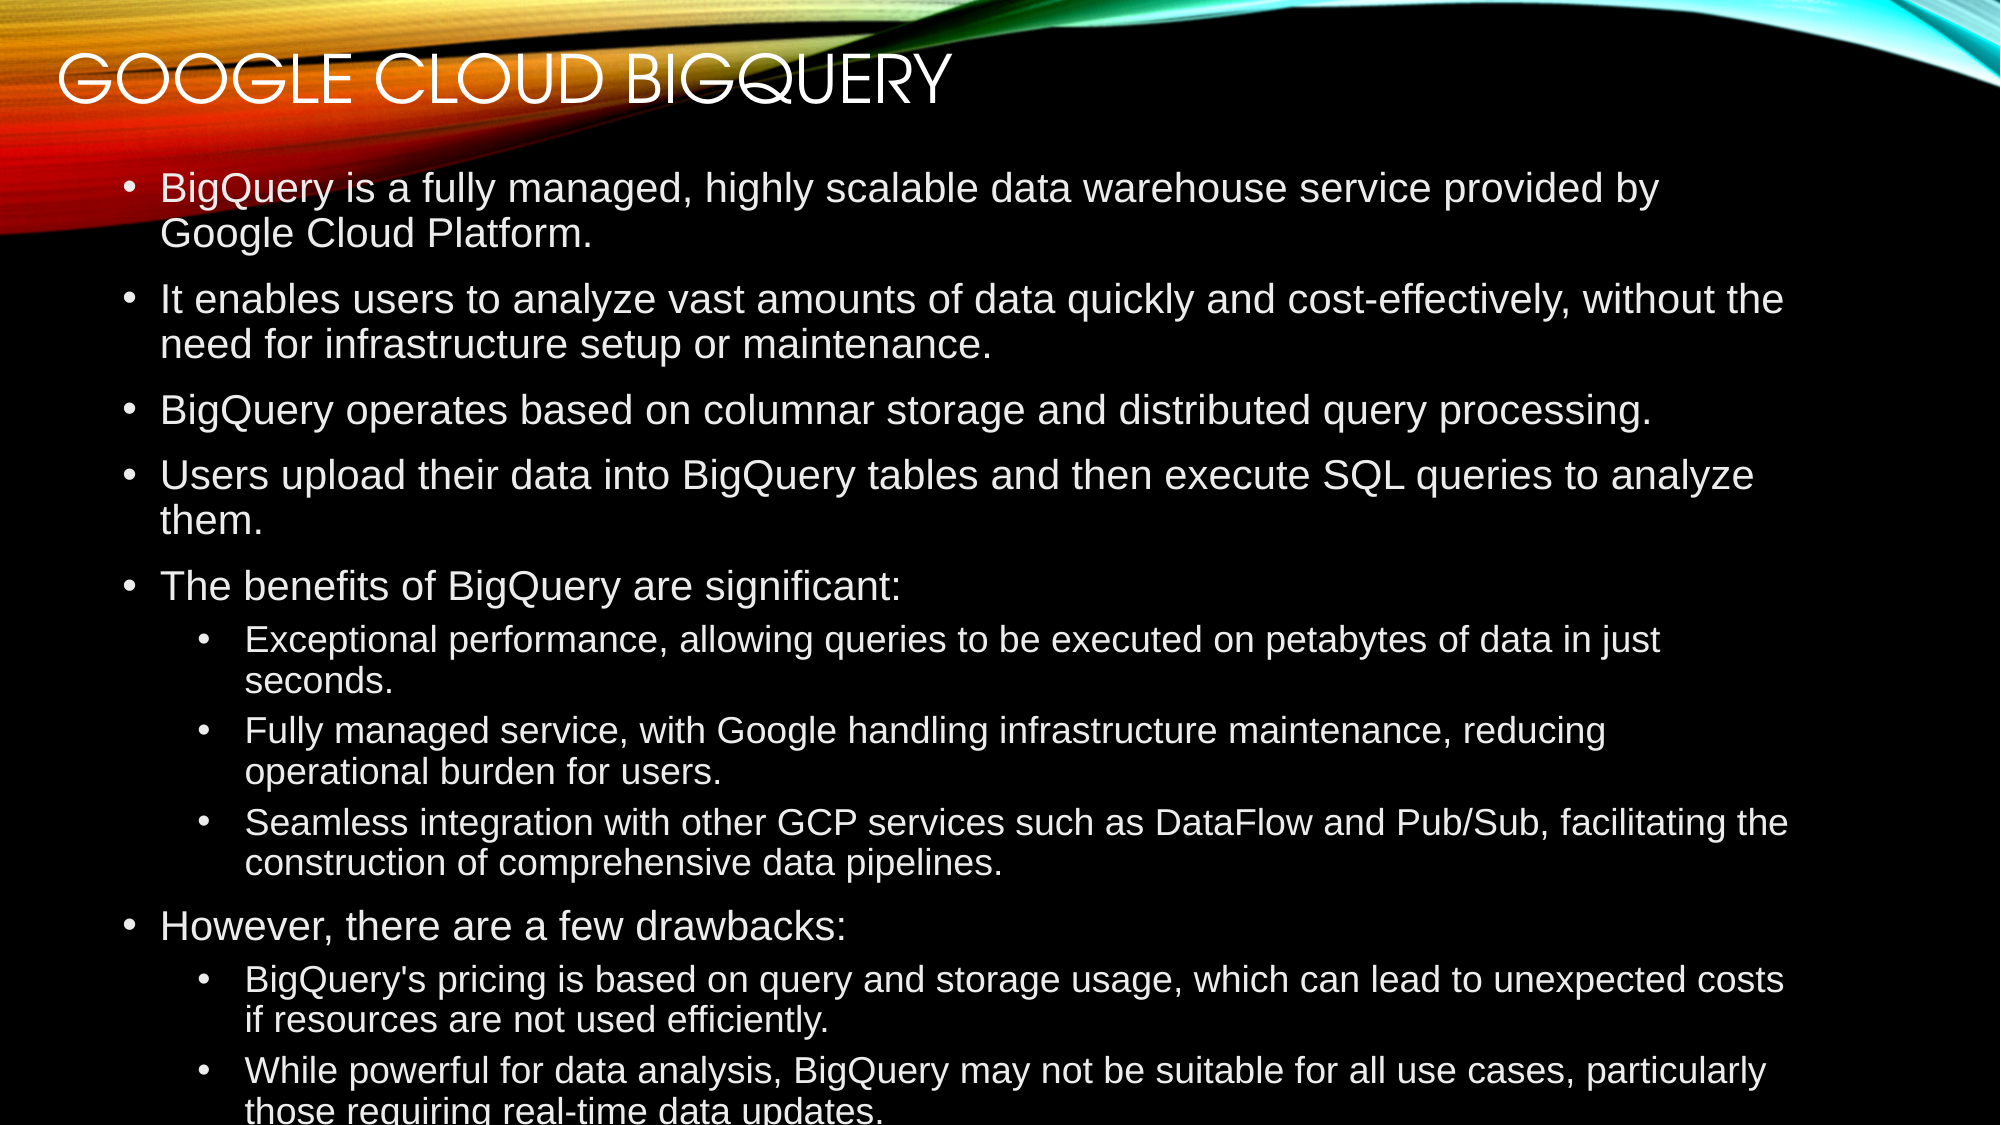

# Google cloud bigquery
BigQuery is a fully managed, highly scalable data warehouse service provided by Google Cloud Platform.
It enables users to analyze vast amounts of data quickly and cost-effectively, without the need for infrastructure setup or maintenance.
BigQuery operates based on columnar storage and distributed query processing.
Users upload their data into BigQuery tables and then execute SQL queries to analyze them.
The benefits of BigQuery are significant:
Exceptional performance, allowing queries to be executed on petabytes of data in just seconds.
Fully managed service, with Google handling infrastructure maintenance, reducing operational burden for users.
Seamless integration with other GCP services such as DataFlow and Pub/Sub, facilitating the construction of comprehensive data pipelines.
However, there are a few drawbacks:
BigQuery's pricing is based on query and storage usage, which can lead to unexpected costs if resources are not used efficiently.
While powerful for data analysis, BigQuery may not be suitable for all use cases, particularly those requiring real-time data updates.